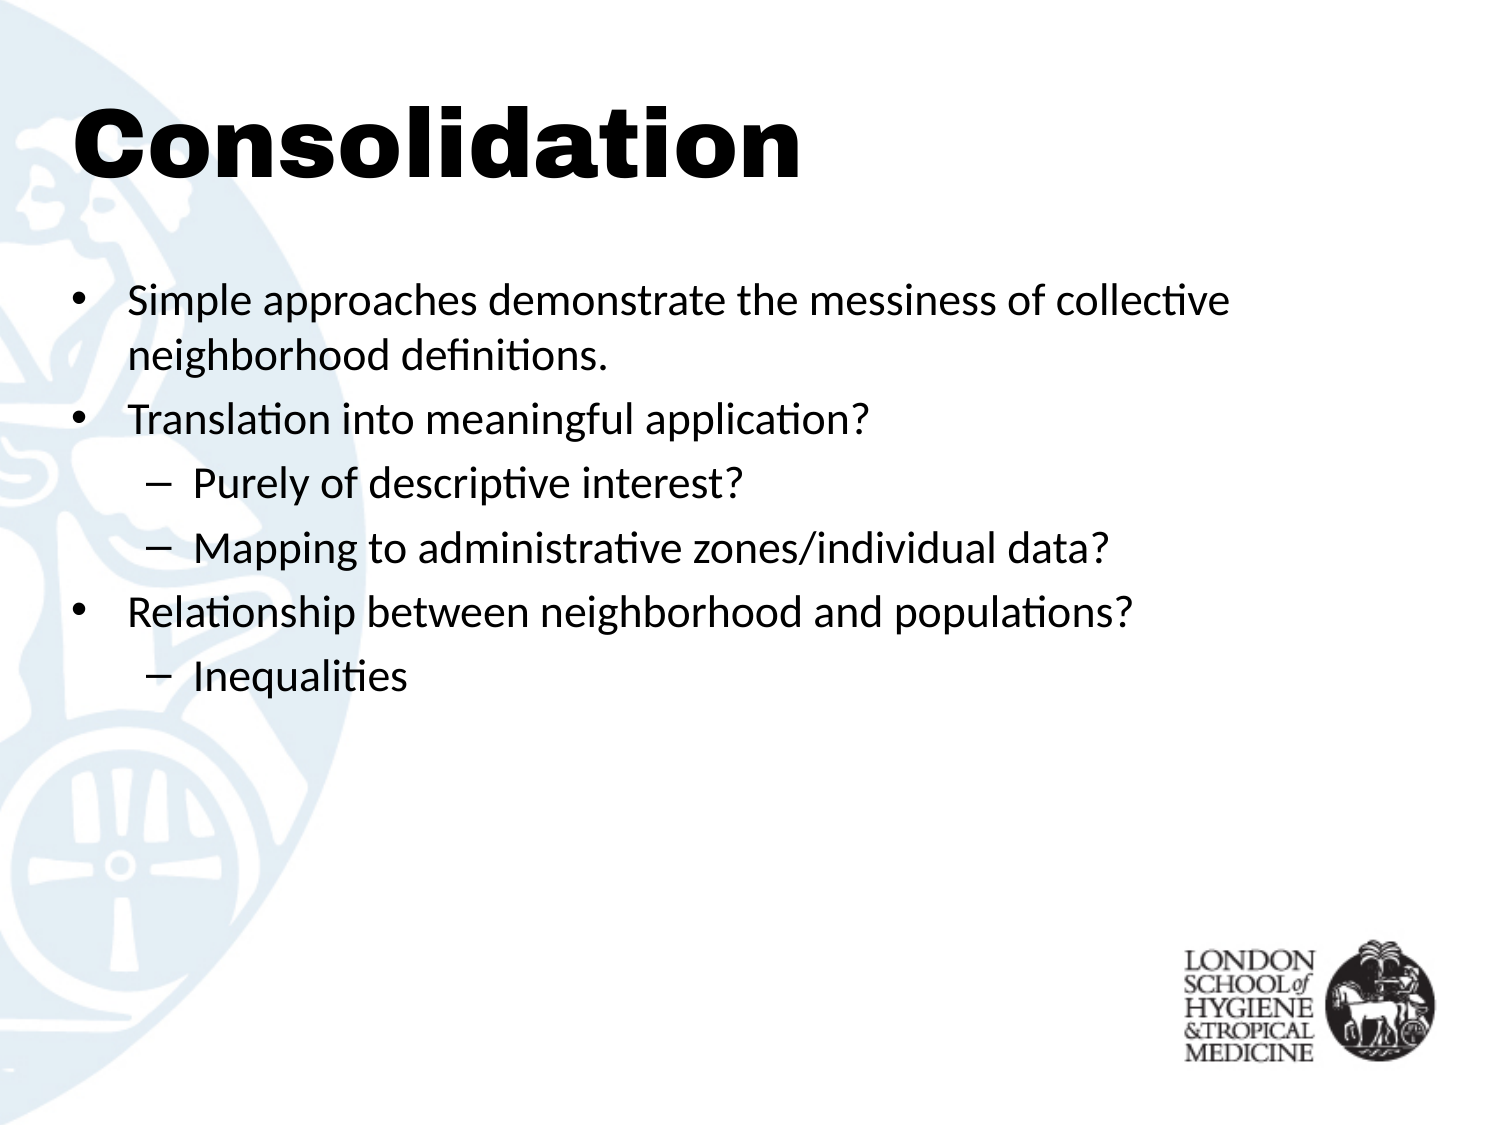

# Consolidation
Simple approaches demonstrate the messiness of collective neighborhood definitions.
Translation into meaningful application?
Purely of descriptive interest?
Mapping to administrative zones/individual data?
Relationship between neighborhood and populations?
Inequalities